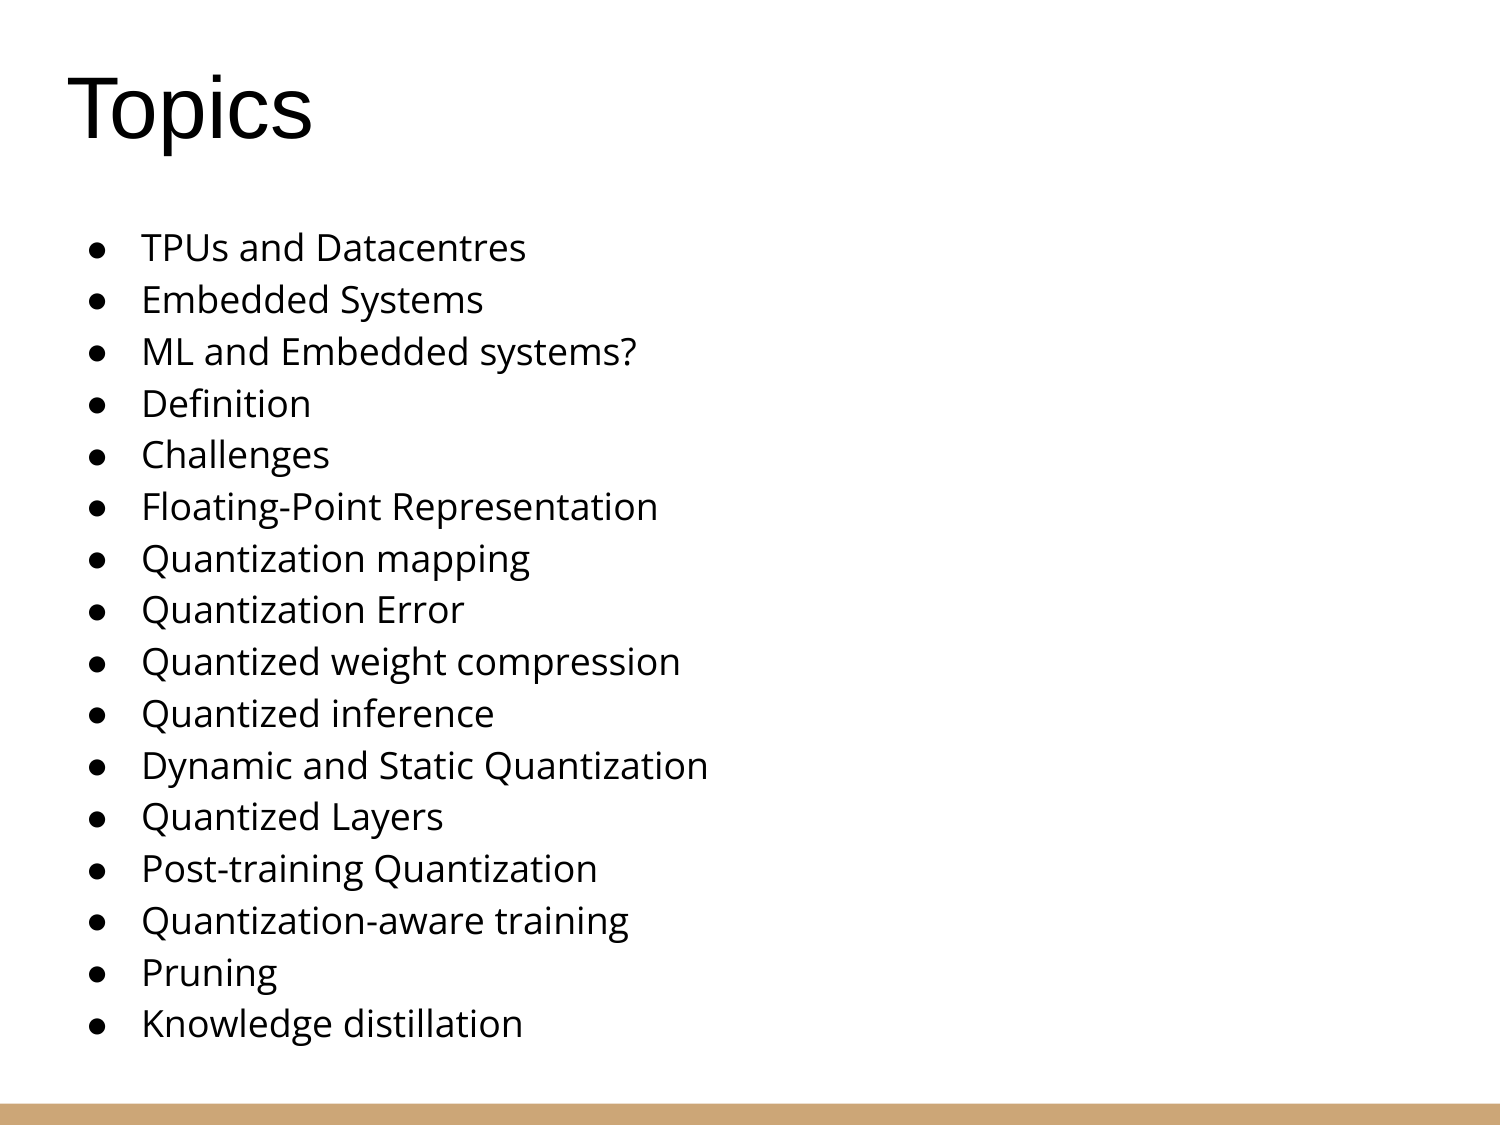

Topics
TPUs and Datacentres
Embedded Systems
ML and Embedded systems?
Definition
Challenges
Floating-Point Representation
Quantization mapping
Quantization Error
Quantized weight compression
Quantized inference
Dynamic and Static Quantization
Quantized Layers
Post-training Quantization
Quantization-aware training
Pruning
Knowledge distillation